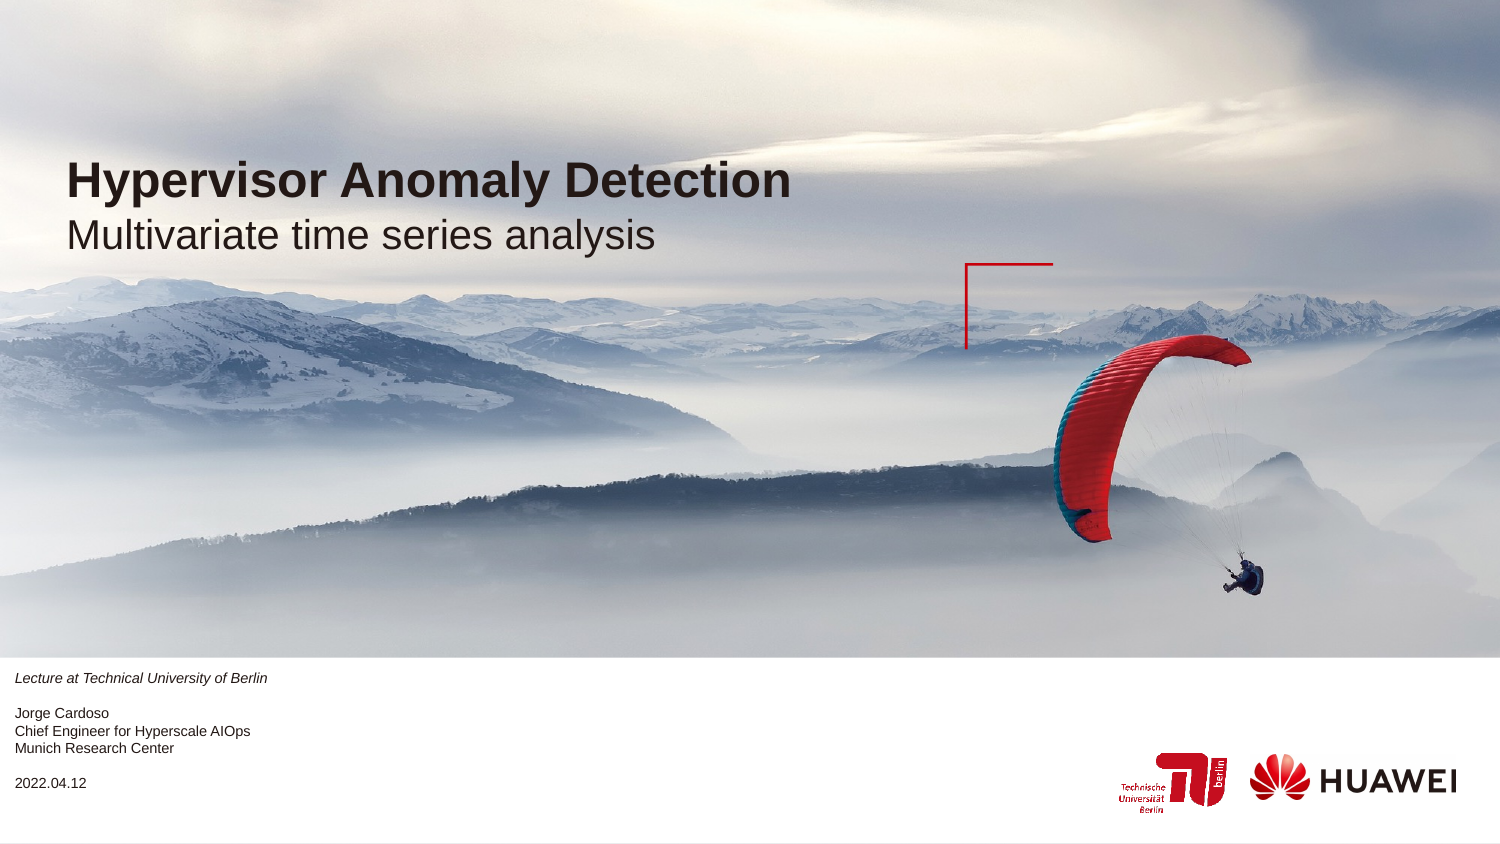

# Hypervisor Anomaly Detection Multivariate time series analysis
Lecture at Technical University of Berlin

Jorge Cardoso
Chief Engineer for Hyperscale AIOps
Munich Research Center

2022.04.12